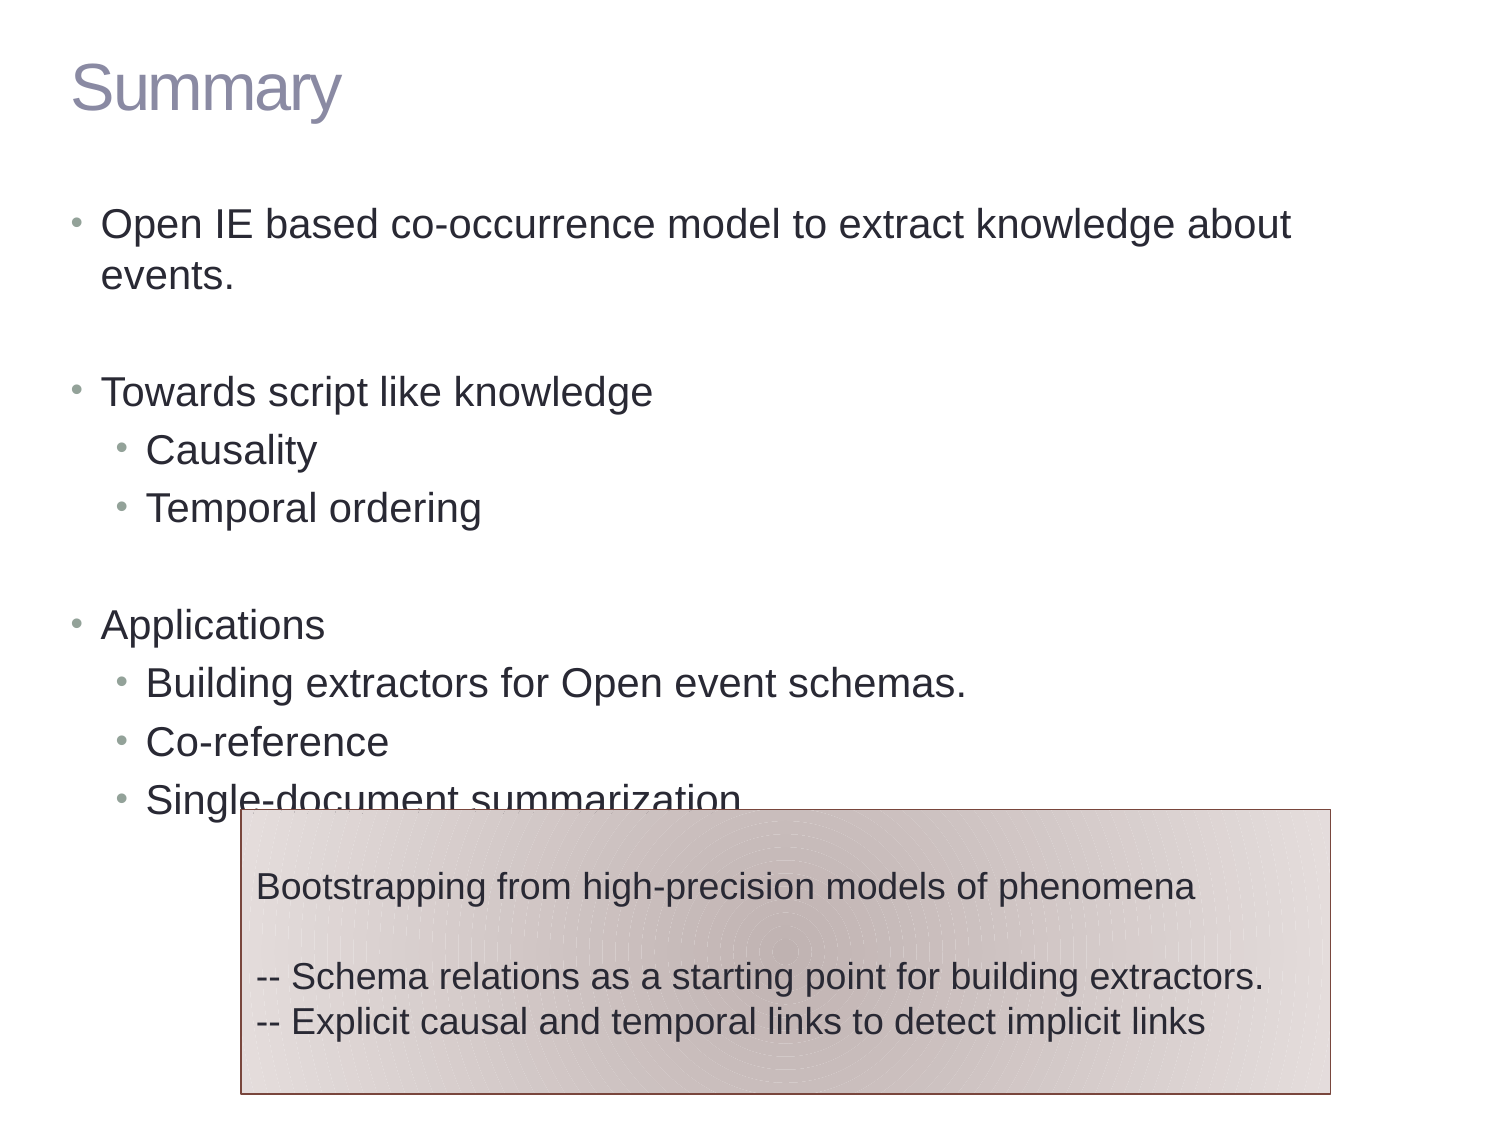

# Summary
Open IE based co-occurrence model to extract knowledge about events.

Towards script like knowledge
Causality
Temporal ordering

Applications
Building extractors for Open event schemas.
Co-reference
Single-document summarization

Bootstrapping from high-precision models of phenomena

-- Schema relations as a starting point for building extractors.
-- Explicit causal and temporal links to detect implicit links